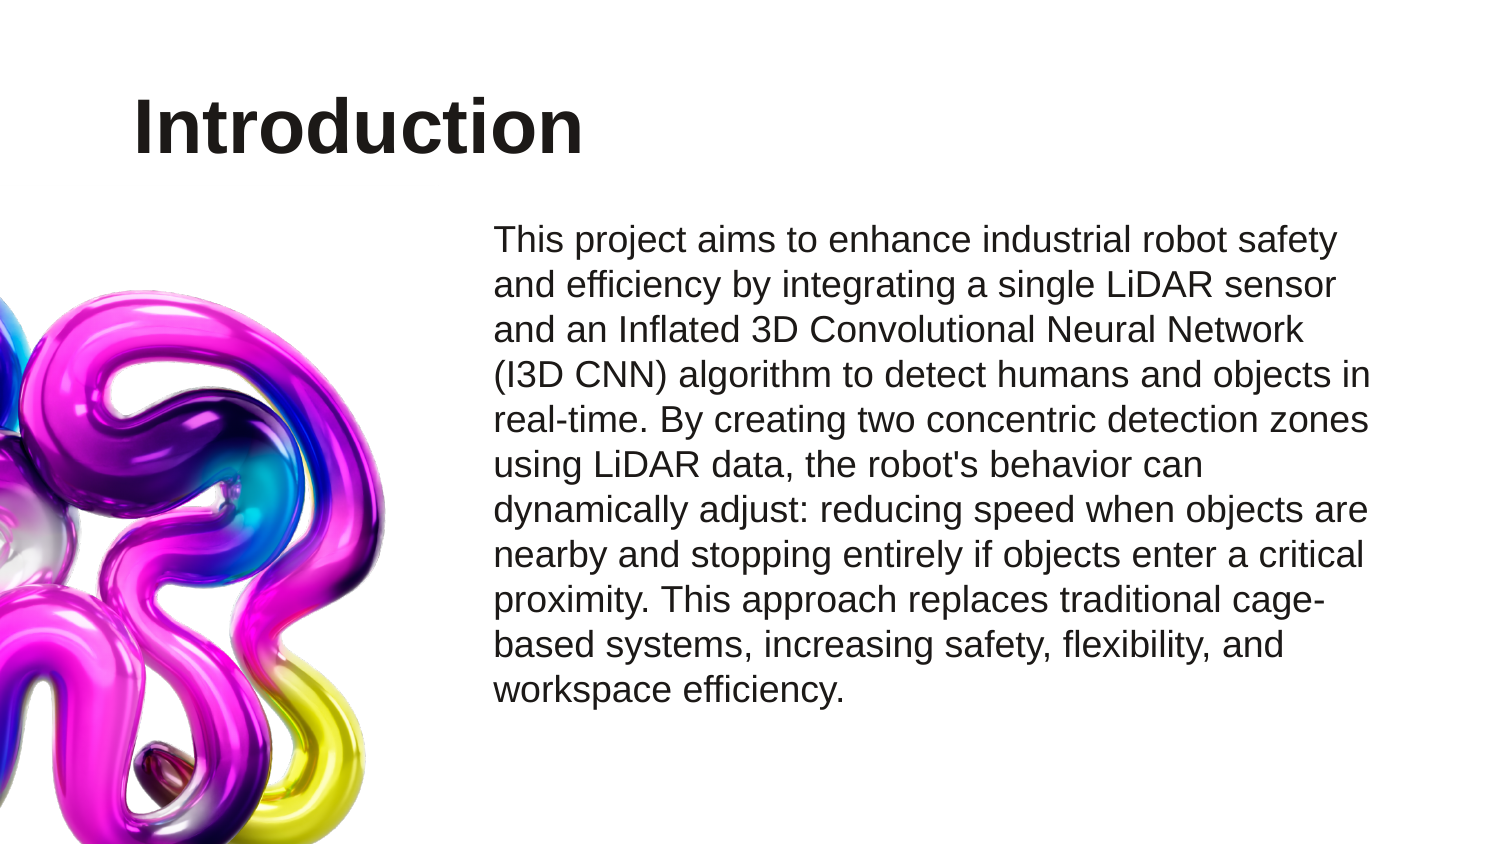

# Introduction
This project aims to enhance industrial robot safety and efficiency by integrating a single LiDAR sensor and an Inflated 3D Convolutional Neural Network (I3D CNN) algorithm to detect humans and objects in real-time. By creating two concentric detection zones using LiDAR data, the robot's behavior can dynamically adjust: reducing speed when objects are nearby and stopping entirely if objects enter a critical proximity. This approach replaces traditional cage-based systems, increasing safety, flexibility, and workspace efficiency.